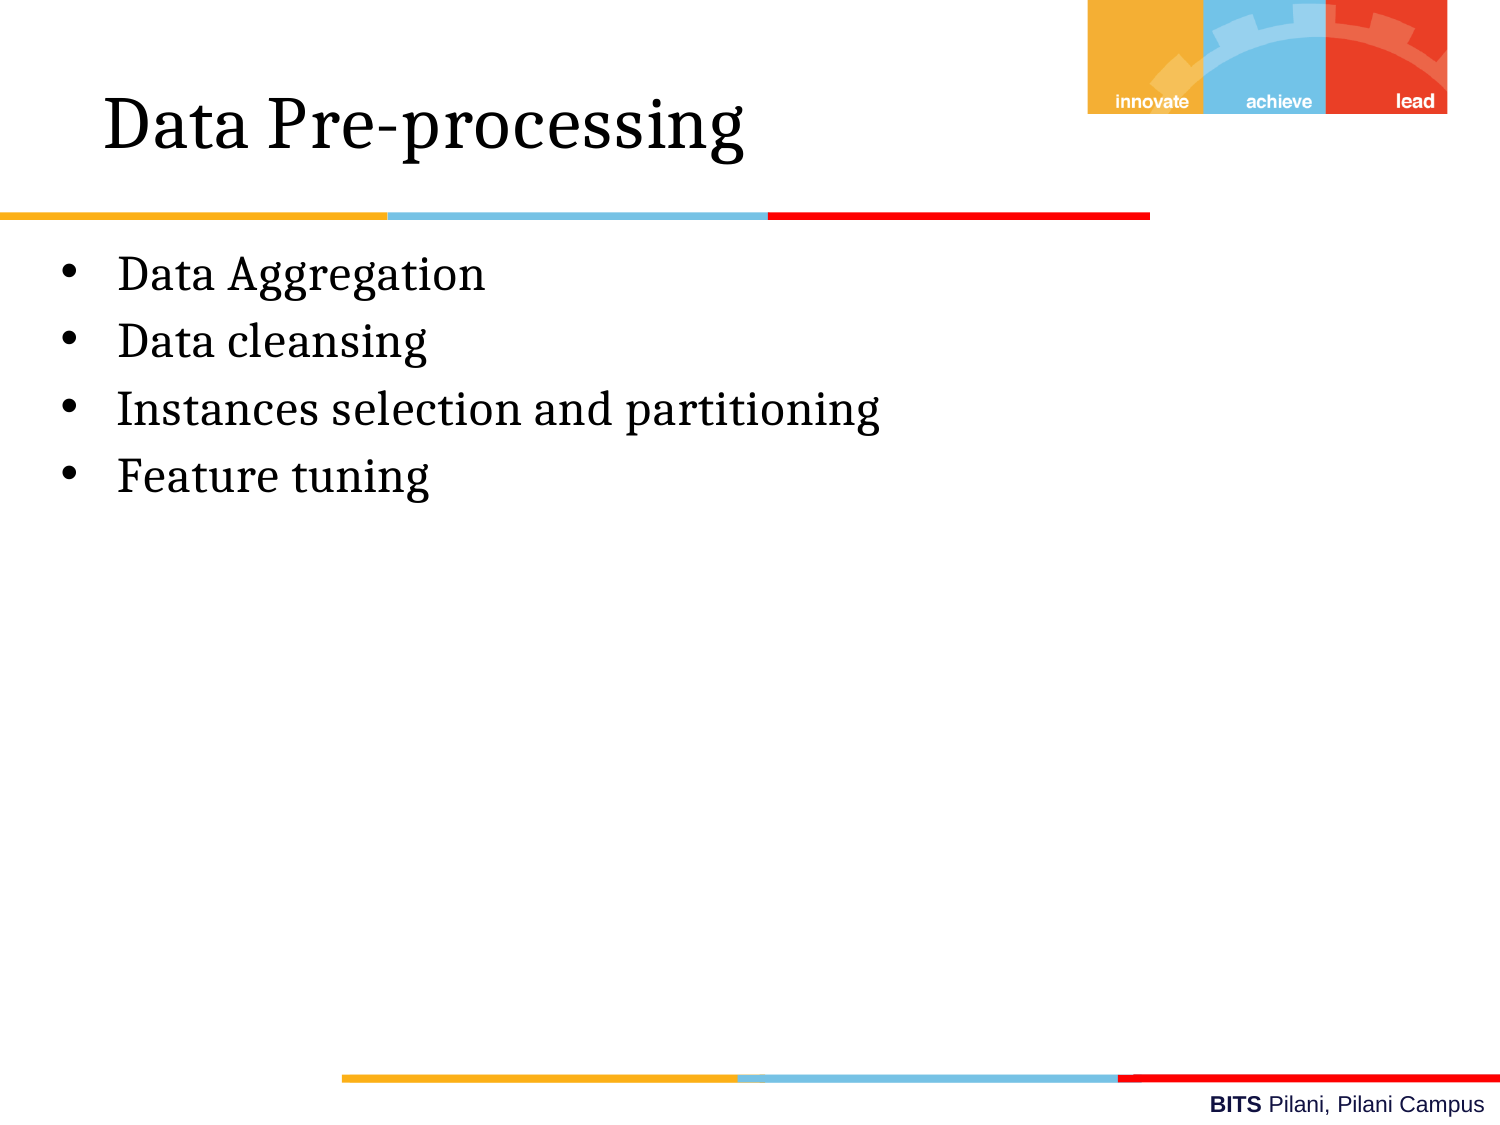

Data Pre-processing
Data Aggregation
Data cleansing
Instances selection and partitioning
Feature tuning